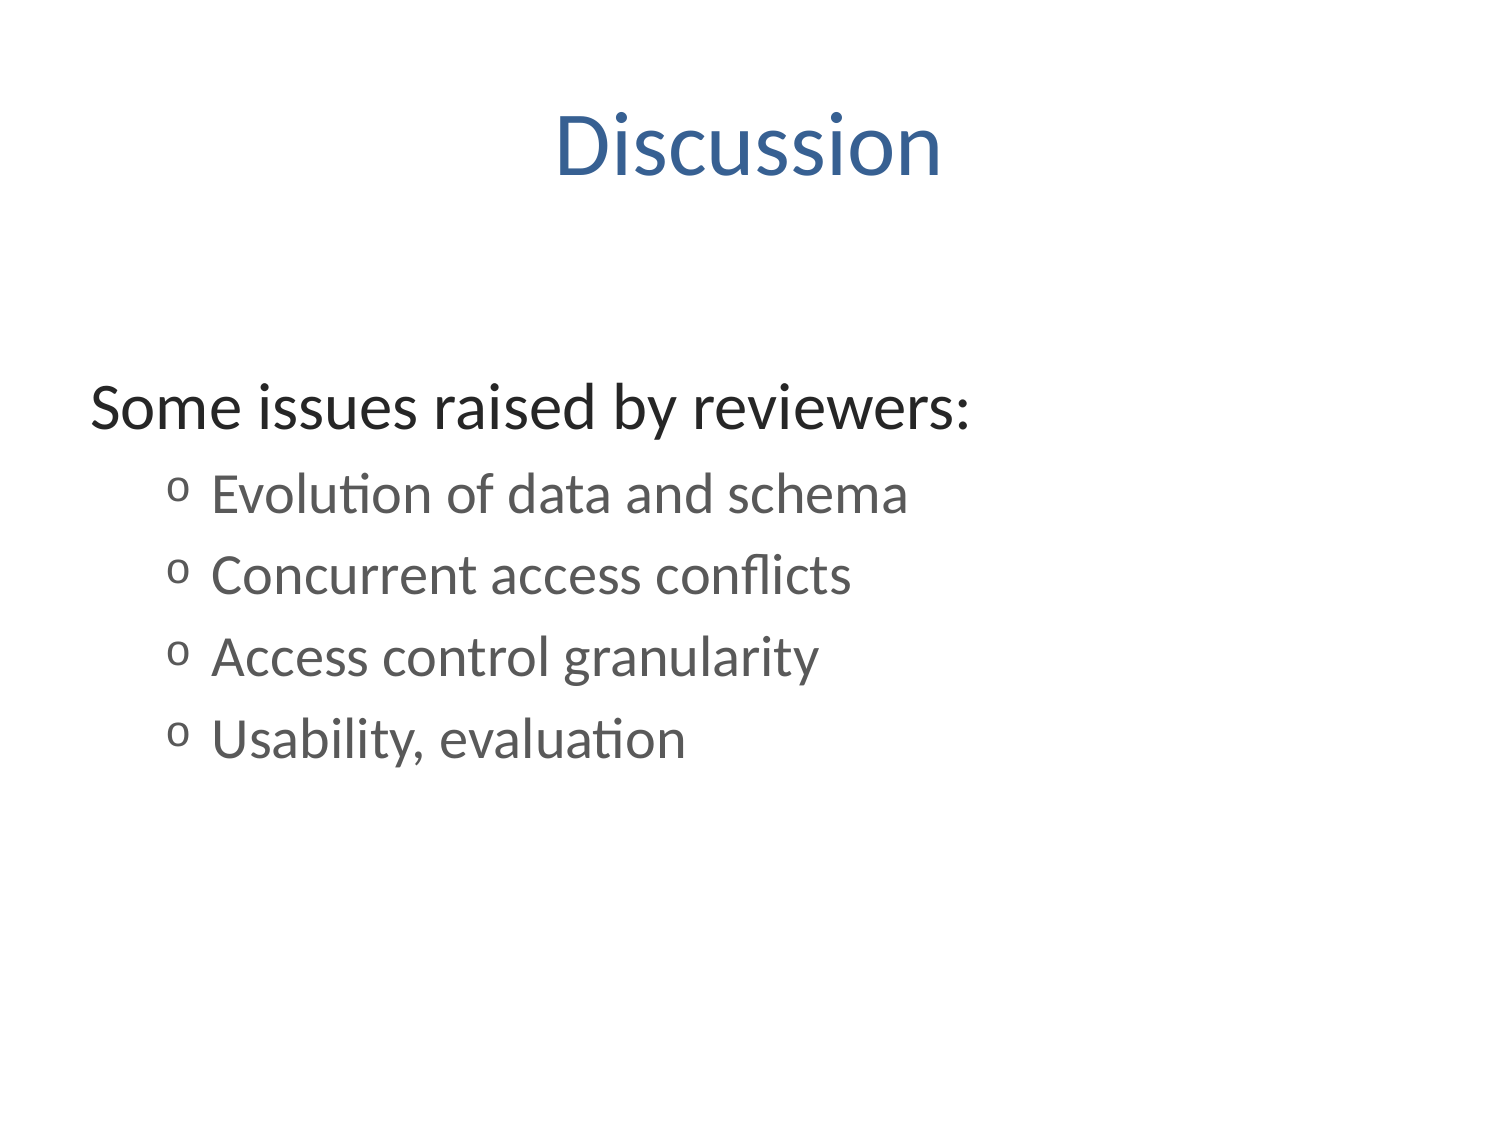

# Discussion

Some issues raised by reviewers:
Evolution of data and schema
Concurrent access conflicts
Access control granularity
Usability, evaluation